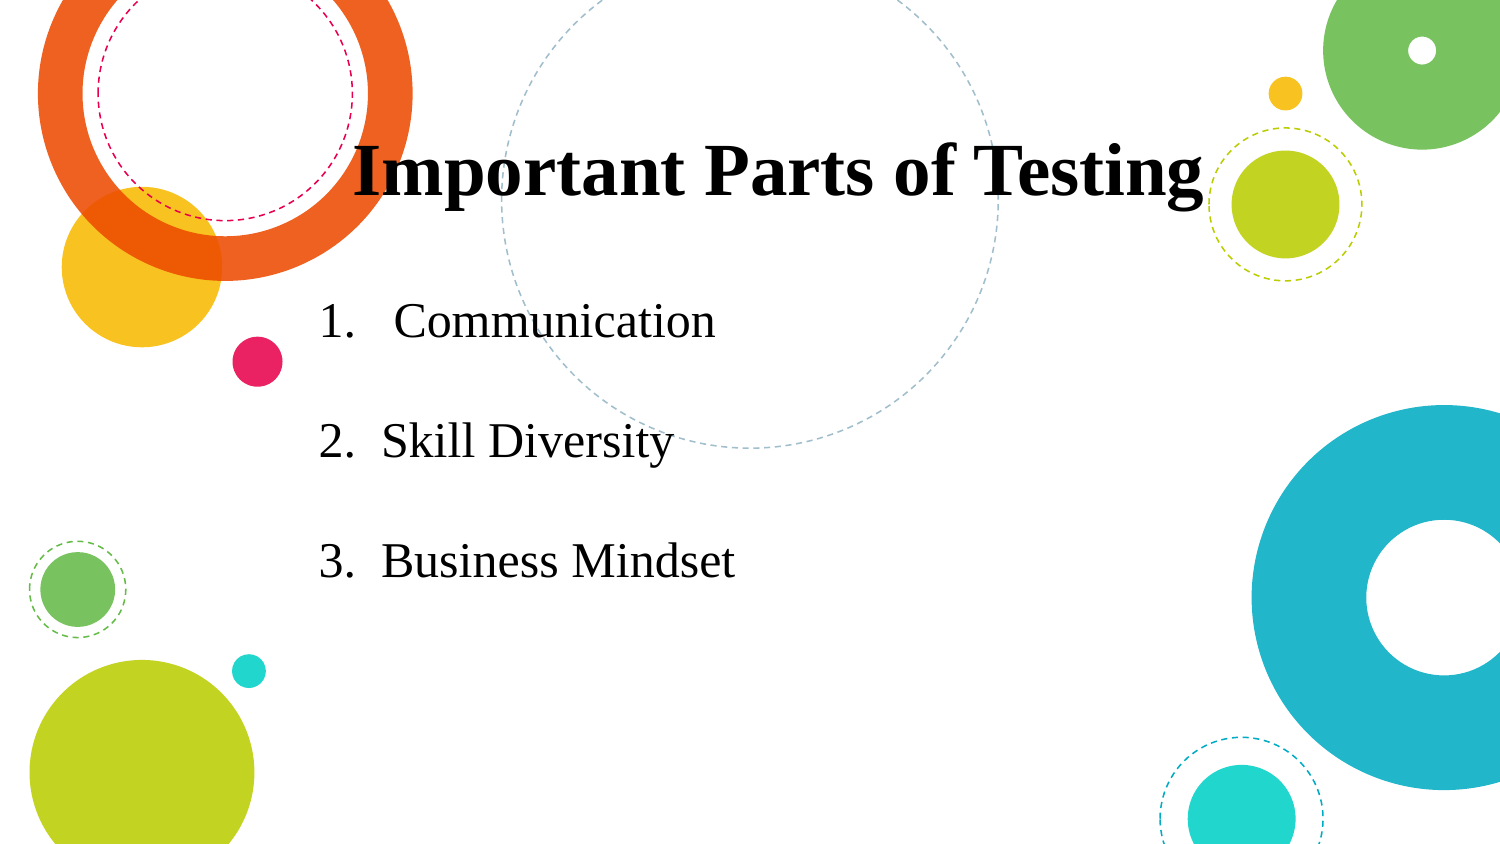

# Important Parts of Testing
 Communication

Skill Diversity

Business Mindset